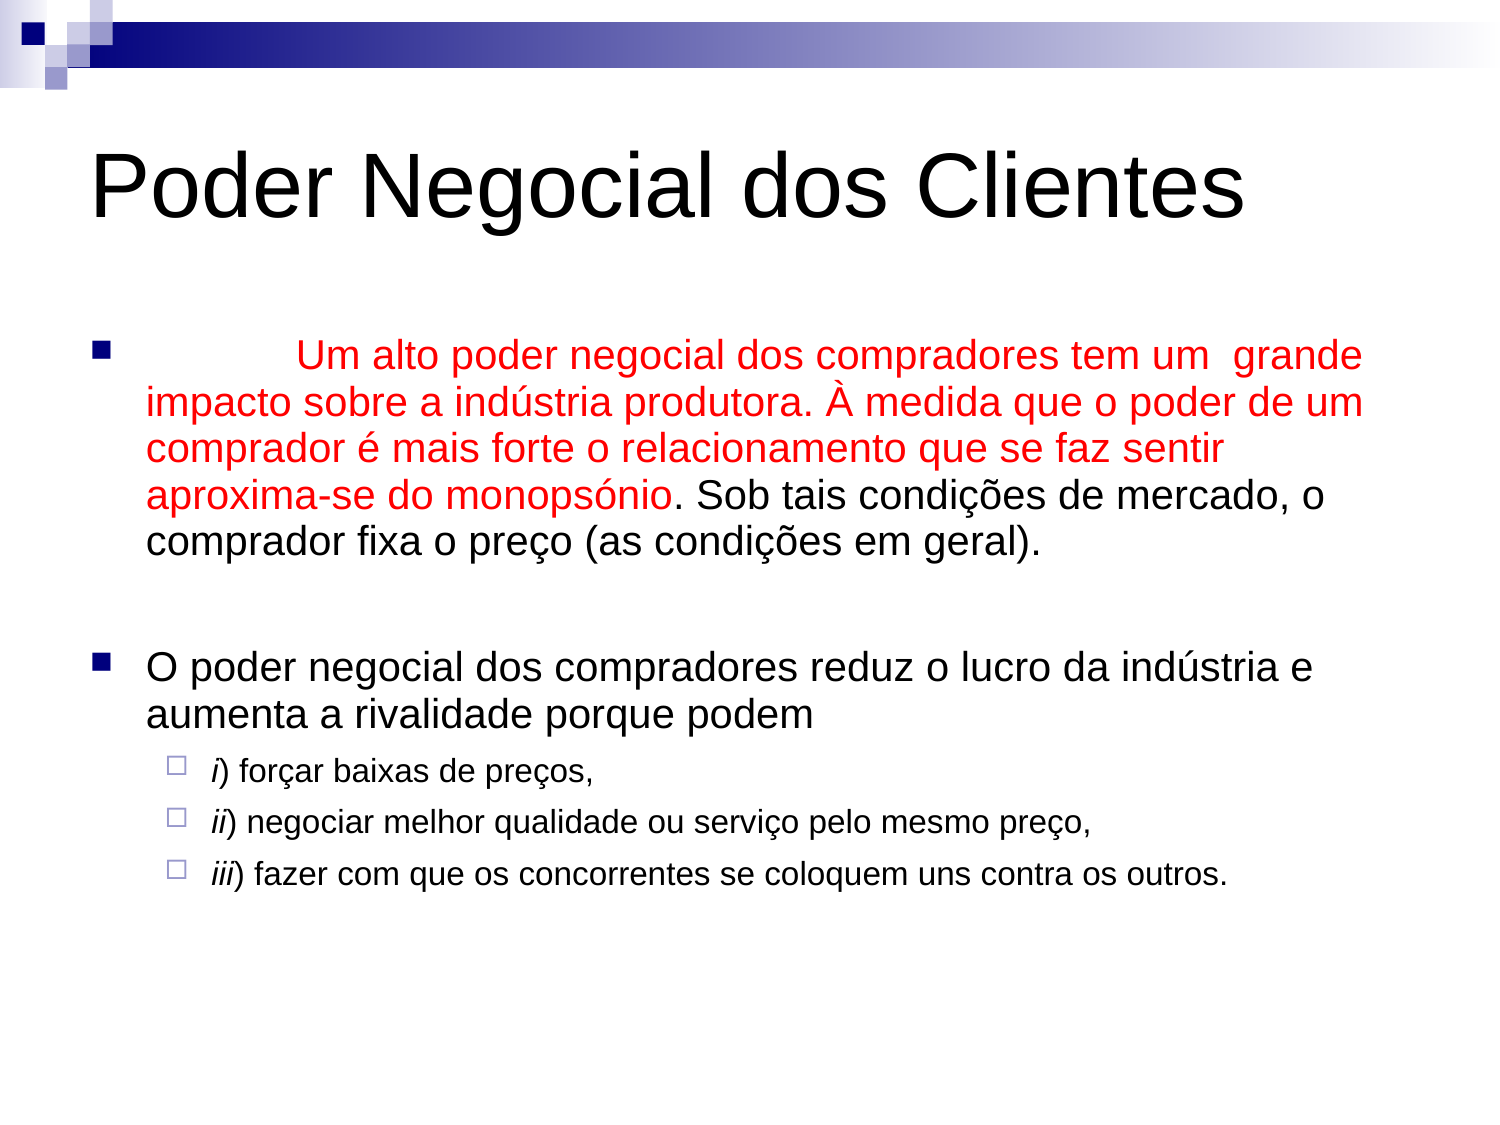

# Poder Negocial dos Clientes
	Um alto poder negocial dos compradores tem um  grande impacto sobre a indústria produtora. À medida que o poder de um comprador é mais forte o relacionamento que se faz sentir aproxima-se do monopsónio. Sob tais condições de mercado, o comprador fixa o preço (as condições em geral).

O poder negocial dos compradores reduz o lucro da indústria e aumenta a rivalidade porque podem
i) forçar baixas de preços,
ii) negociar melhor qualidade ou serviço pelo mesmo preço,
iii) fazer com que os concorrentes se coloquem uns contra os outros.